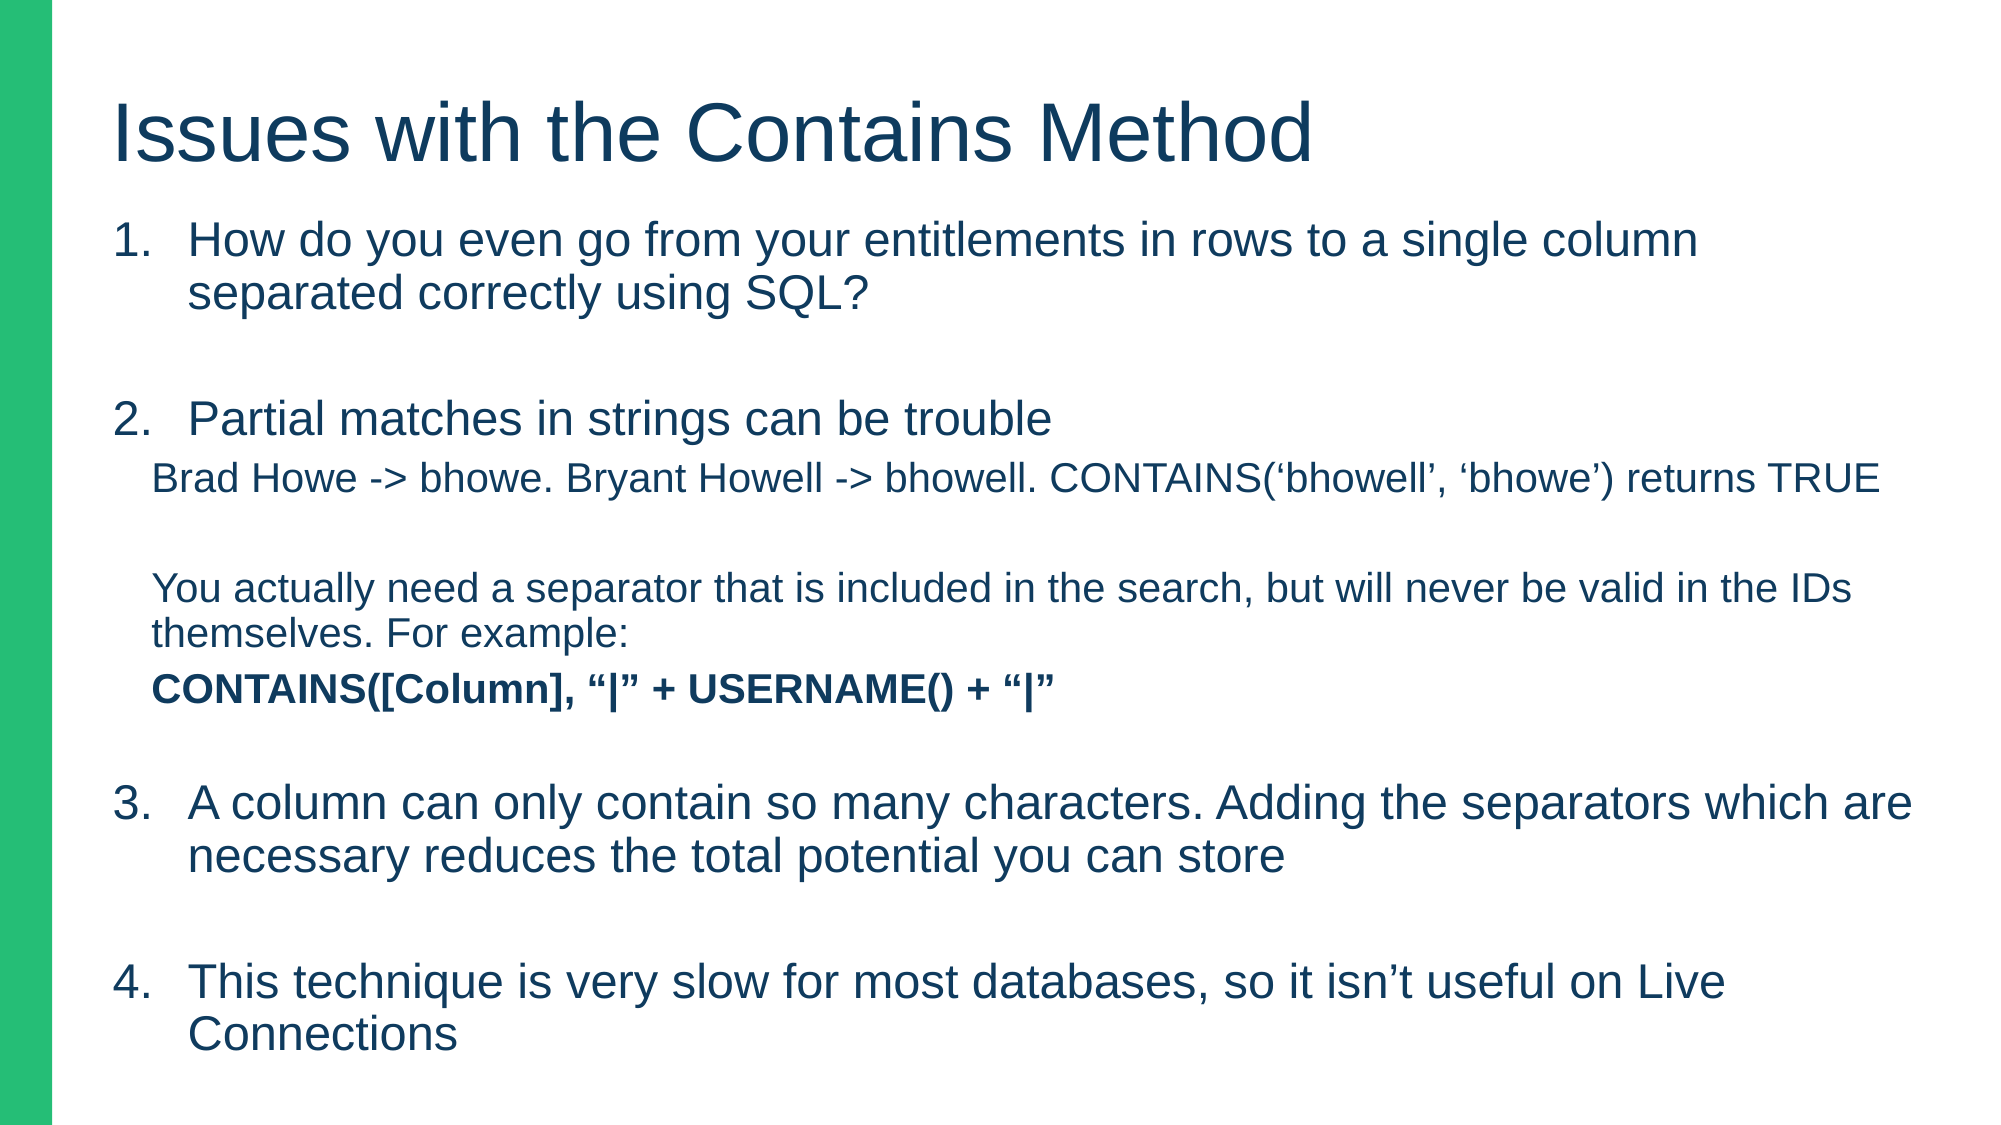

Issues with the Contains Method
How do you even go from your entitlements in rows to a single column separated correctly using SQL?

Partial matches in strings can be trouble
Brad Howe -> bhowe. Bryant Howell -> bhowell. CONTAINS(‘bhowell’, ‘bhowe’) returns TRUE

You actually need a separator that is included in the search, but will never be valid in the IDs themselves. For example:
CONTAINS([Column], “|” + USERNAME() + “|”

A column can only contain so many characters. Adding the separators which are necessary reduces the total potential you can store

This technique is very slow for most databases, so it isn’t useful on Live Connections